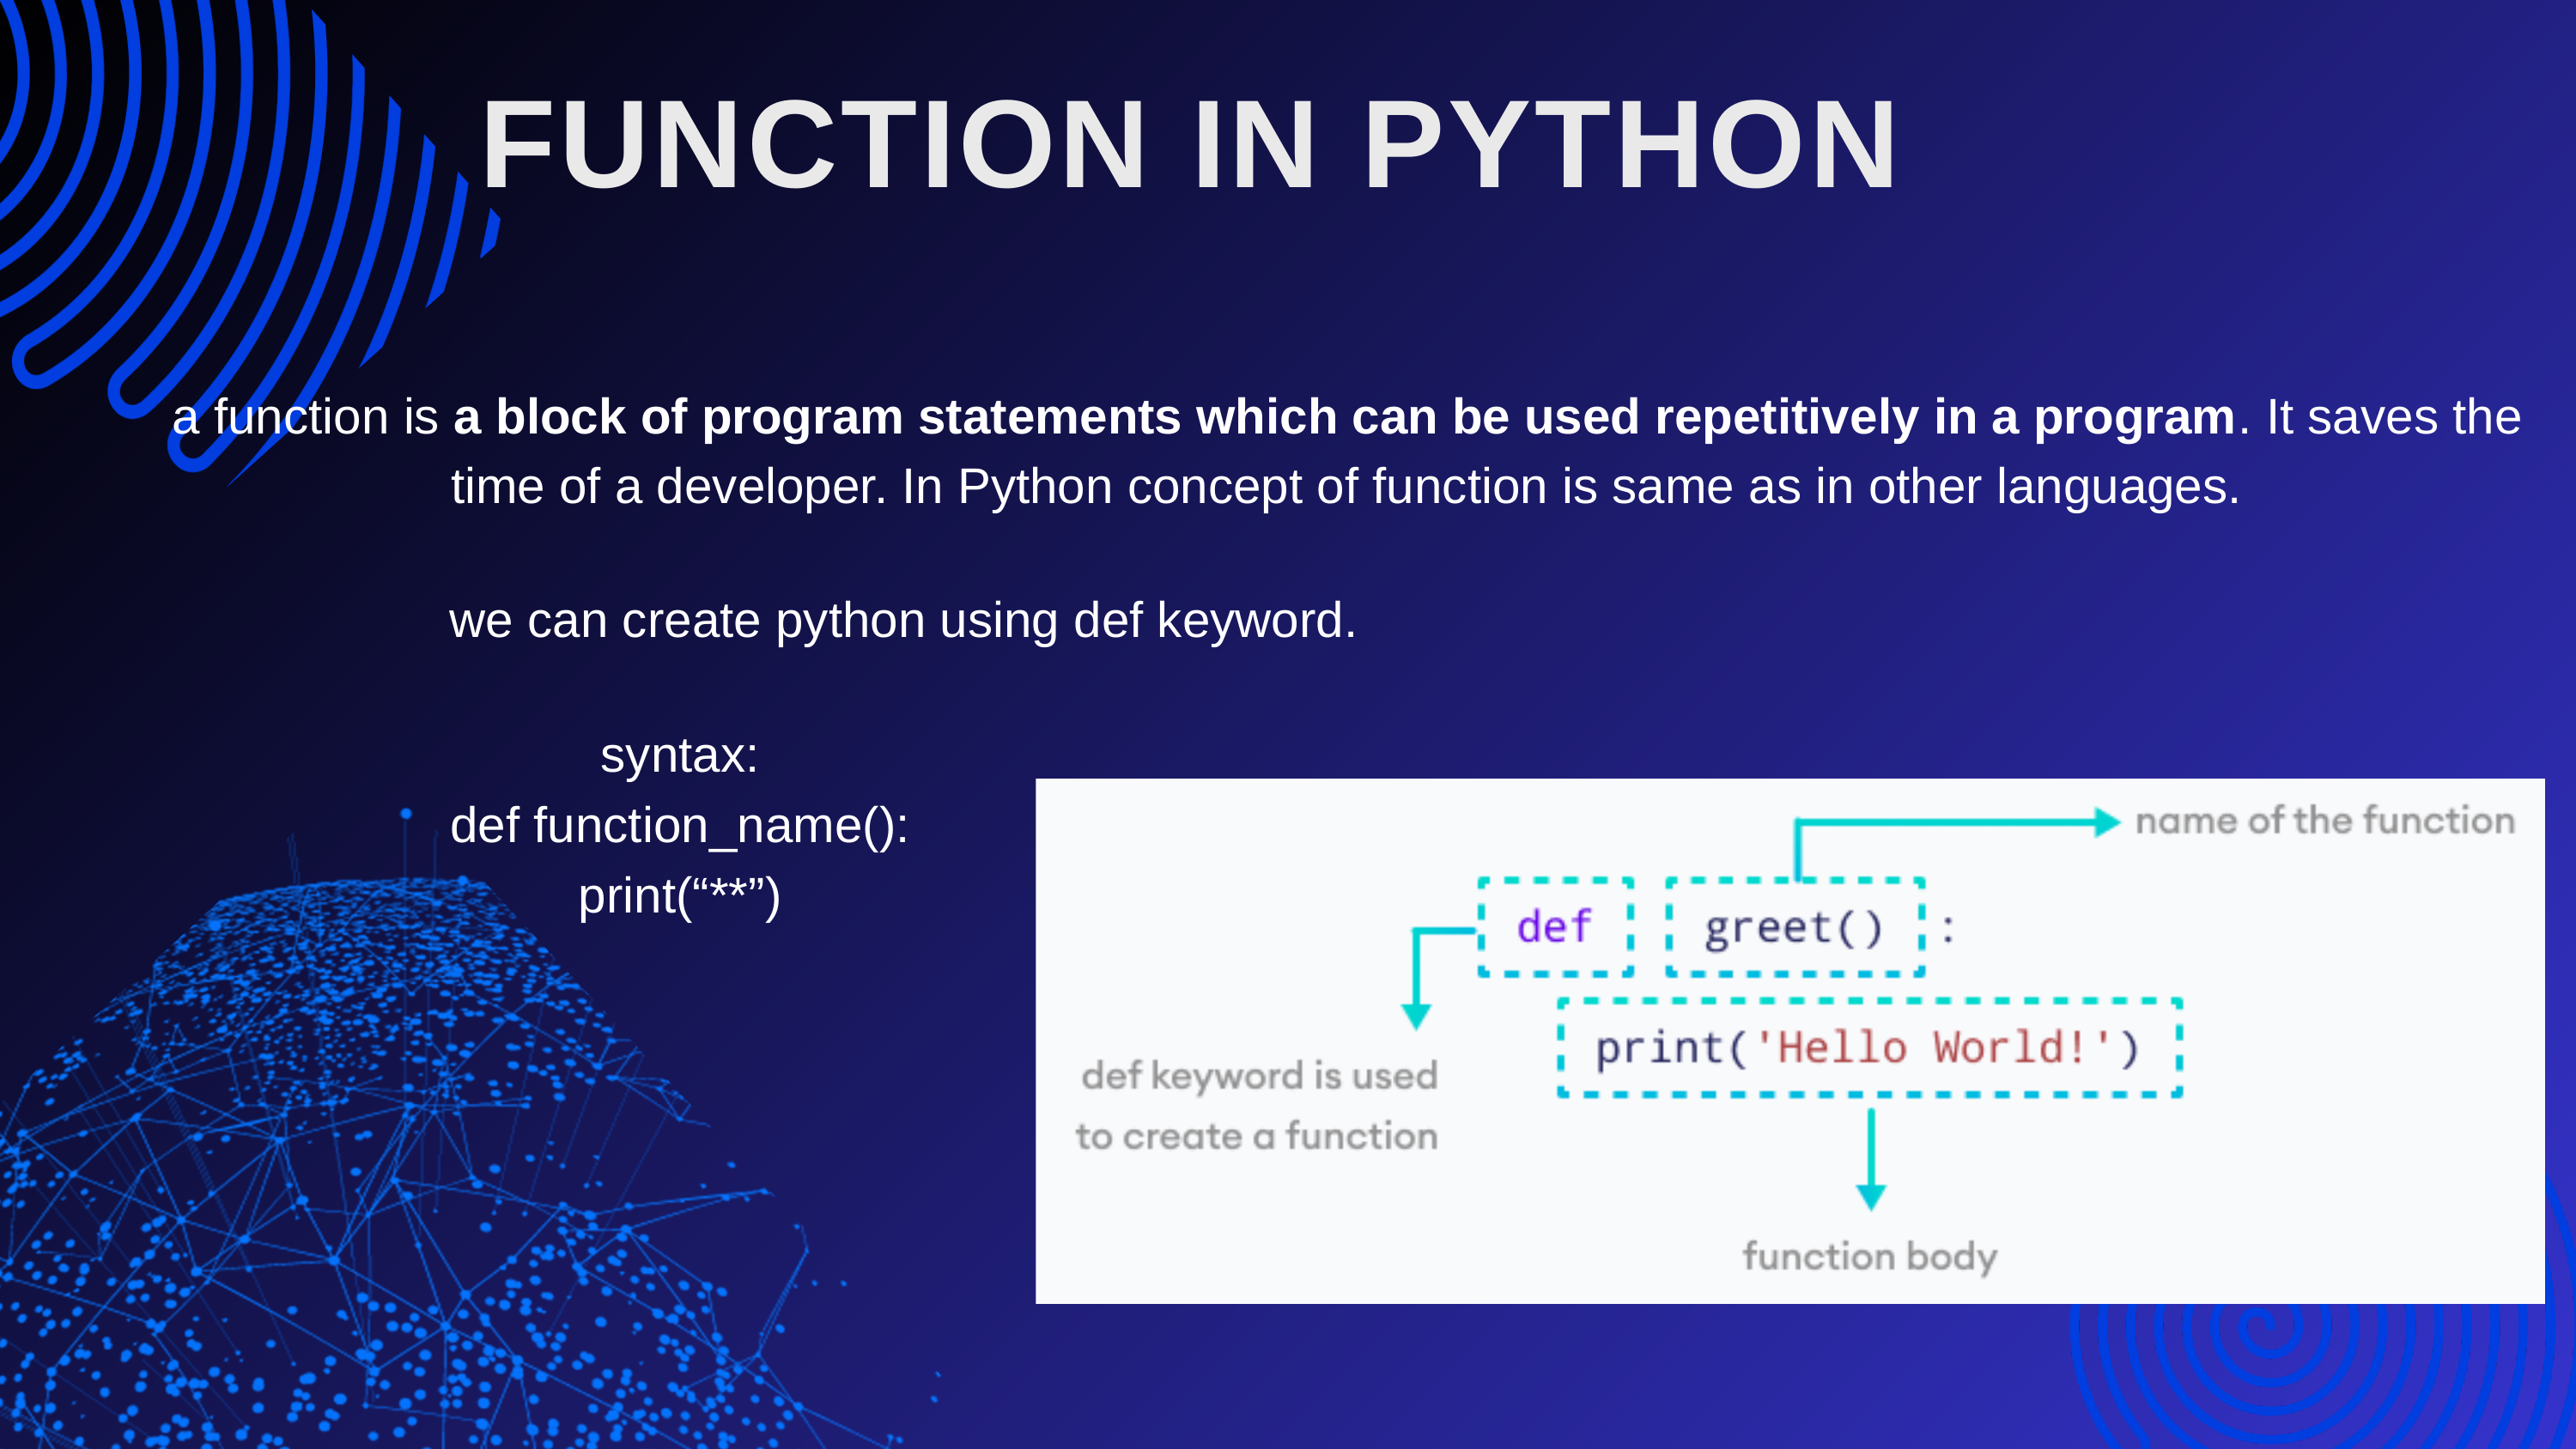

FUNCTION IN PYTHON
a function is a block of program statements which can be used repetitively in a program. It saves the time of a developer. In Python concept of function is same as in other languages.
we can create python using def keyword.
syntax:
def function_name():
print(“**”)